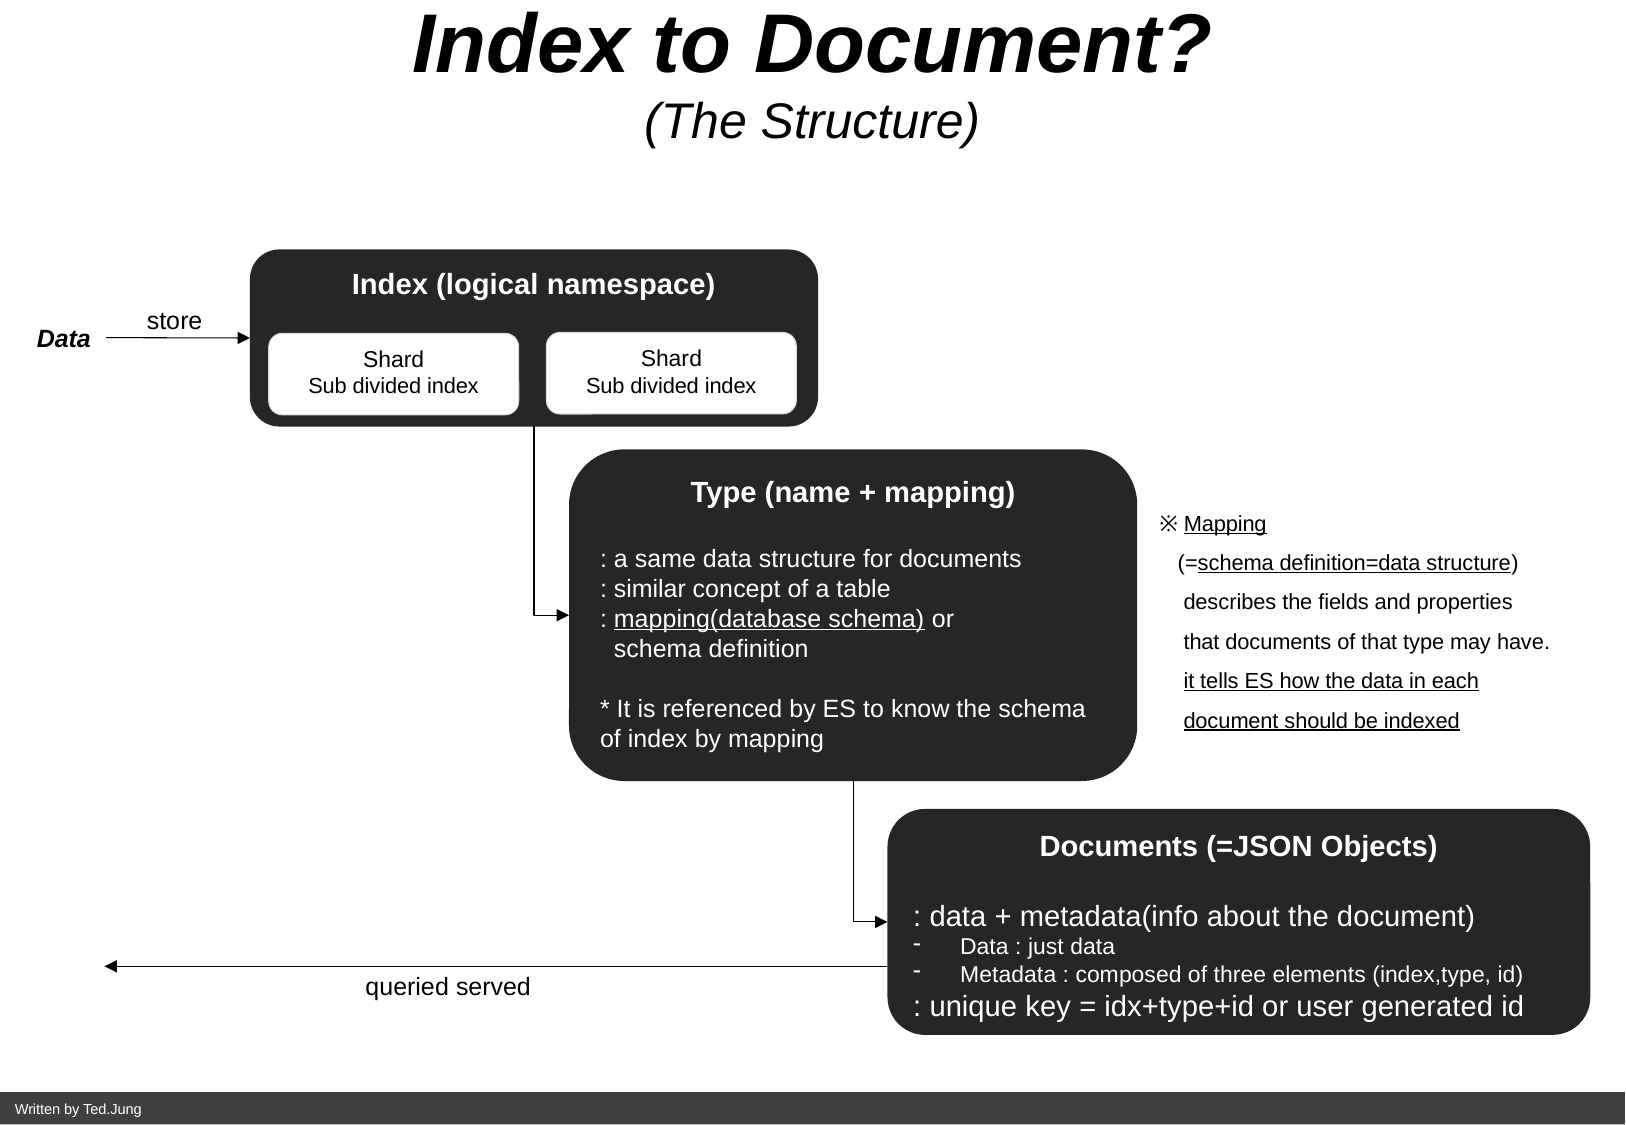

Index to Document?
(The Structure)
Index (logical namespace)
store
Data
Shard
Sub divided index
Shard
Sub divided index
Type (name + mapping)

: a same data structure for documents
: similar concept of a table
: mapping(database schema) or
  schema definition

* It is referenced by ES to know the schema of index by mapping
※ Mapping
   (=schema definition=data structure)
    describes the fields and properties
    that documents of that type may have.
    it tells ES how the data in each
    document should be indexed
Documents (=JSON Objects)

: data + metadata(info about the document)
Data : just data
Metadata : composed of three elements (index,type, id)
: unique key = idx+type+id or user generated id
queried served